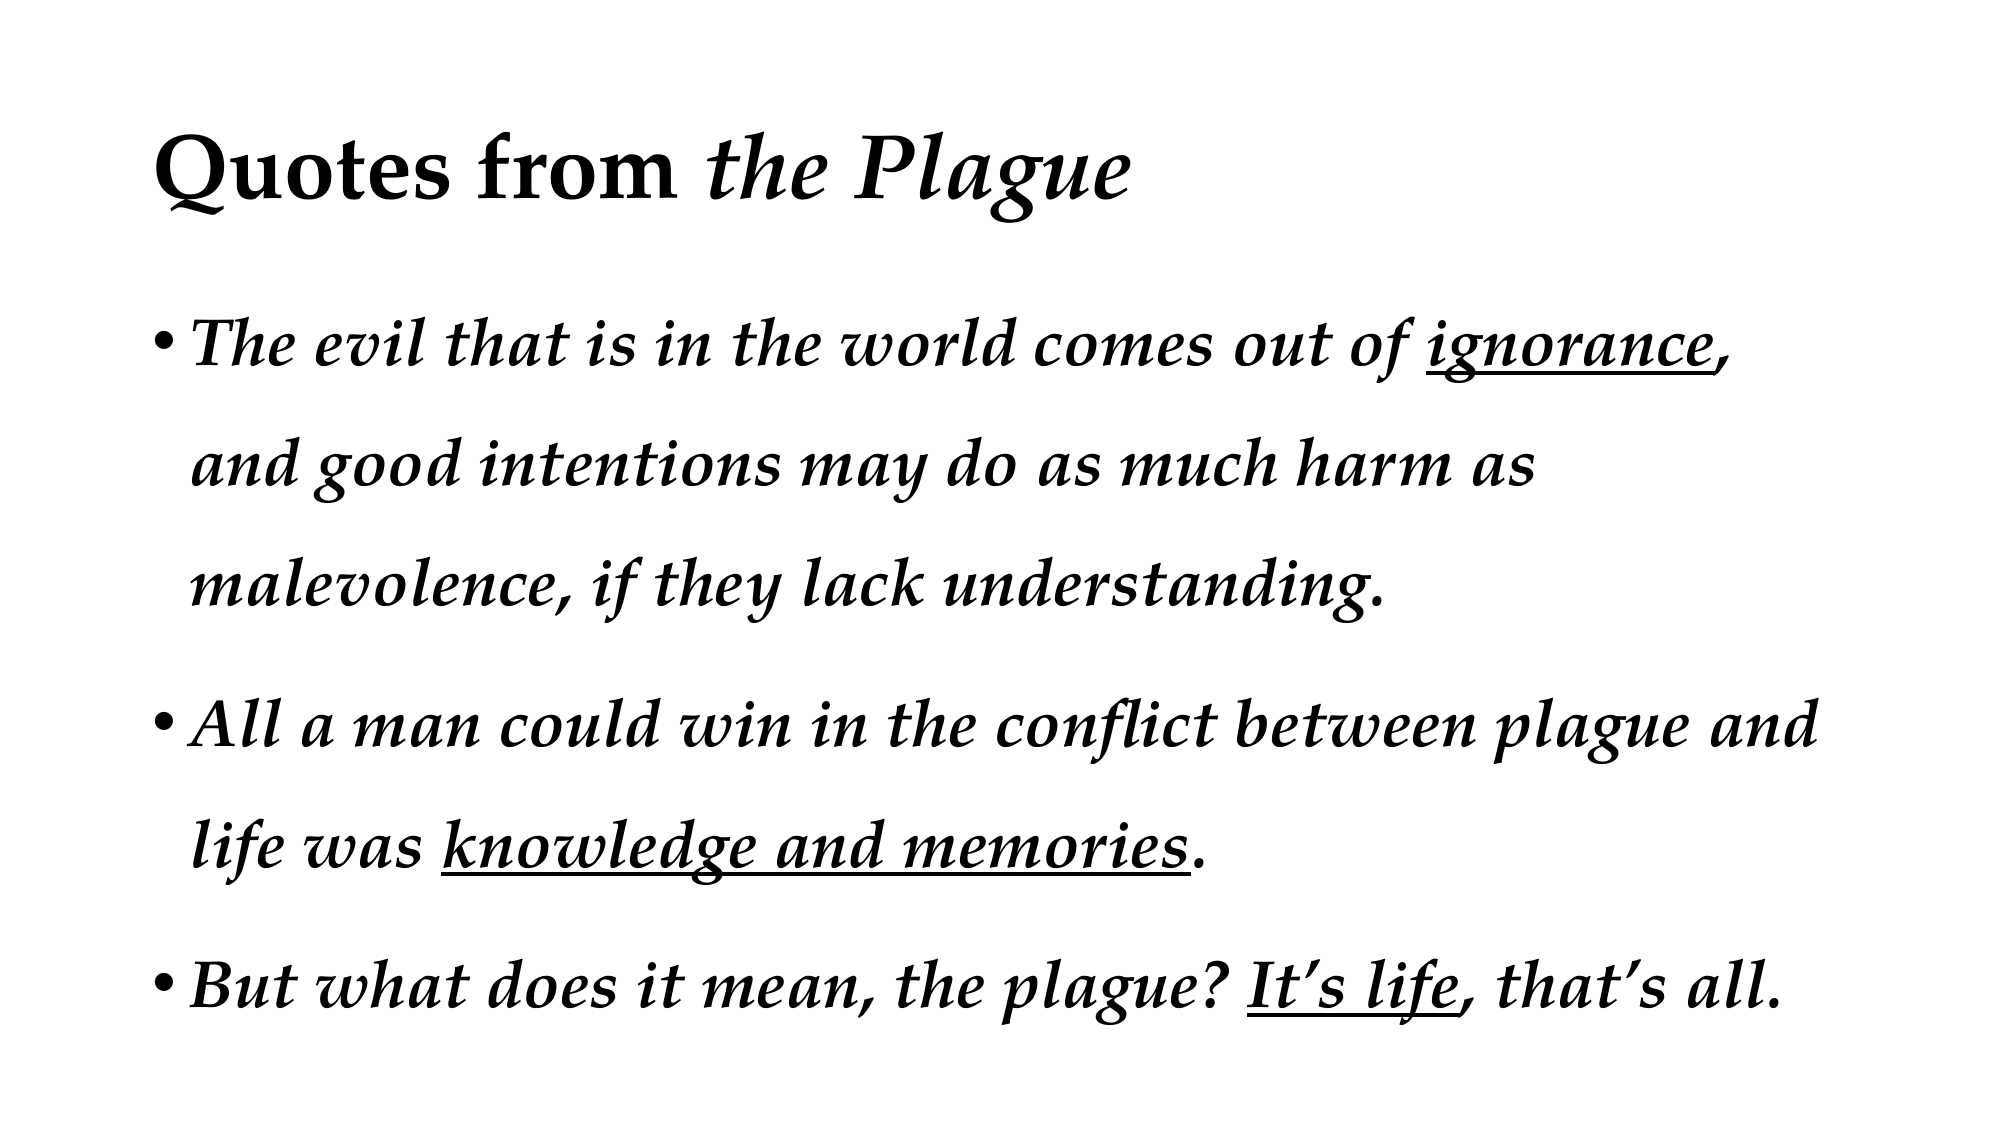

# Quotes from the Plague
The evil that is in the world comes out of ignorance, and good intentions may do as much harm as malevolence, if they lack understanding.
All a man could win in the conflict between plague and life was knowledge and memories.
But what does it mean, the plague? It’s life, that’s all.